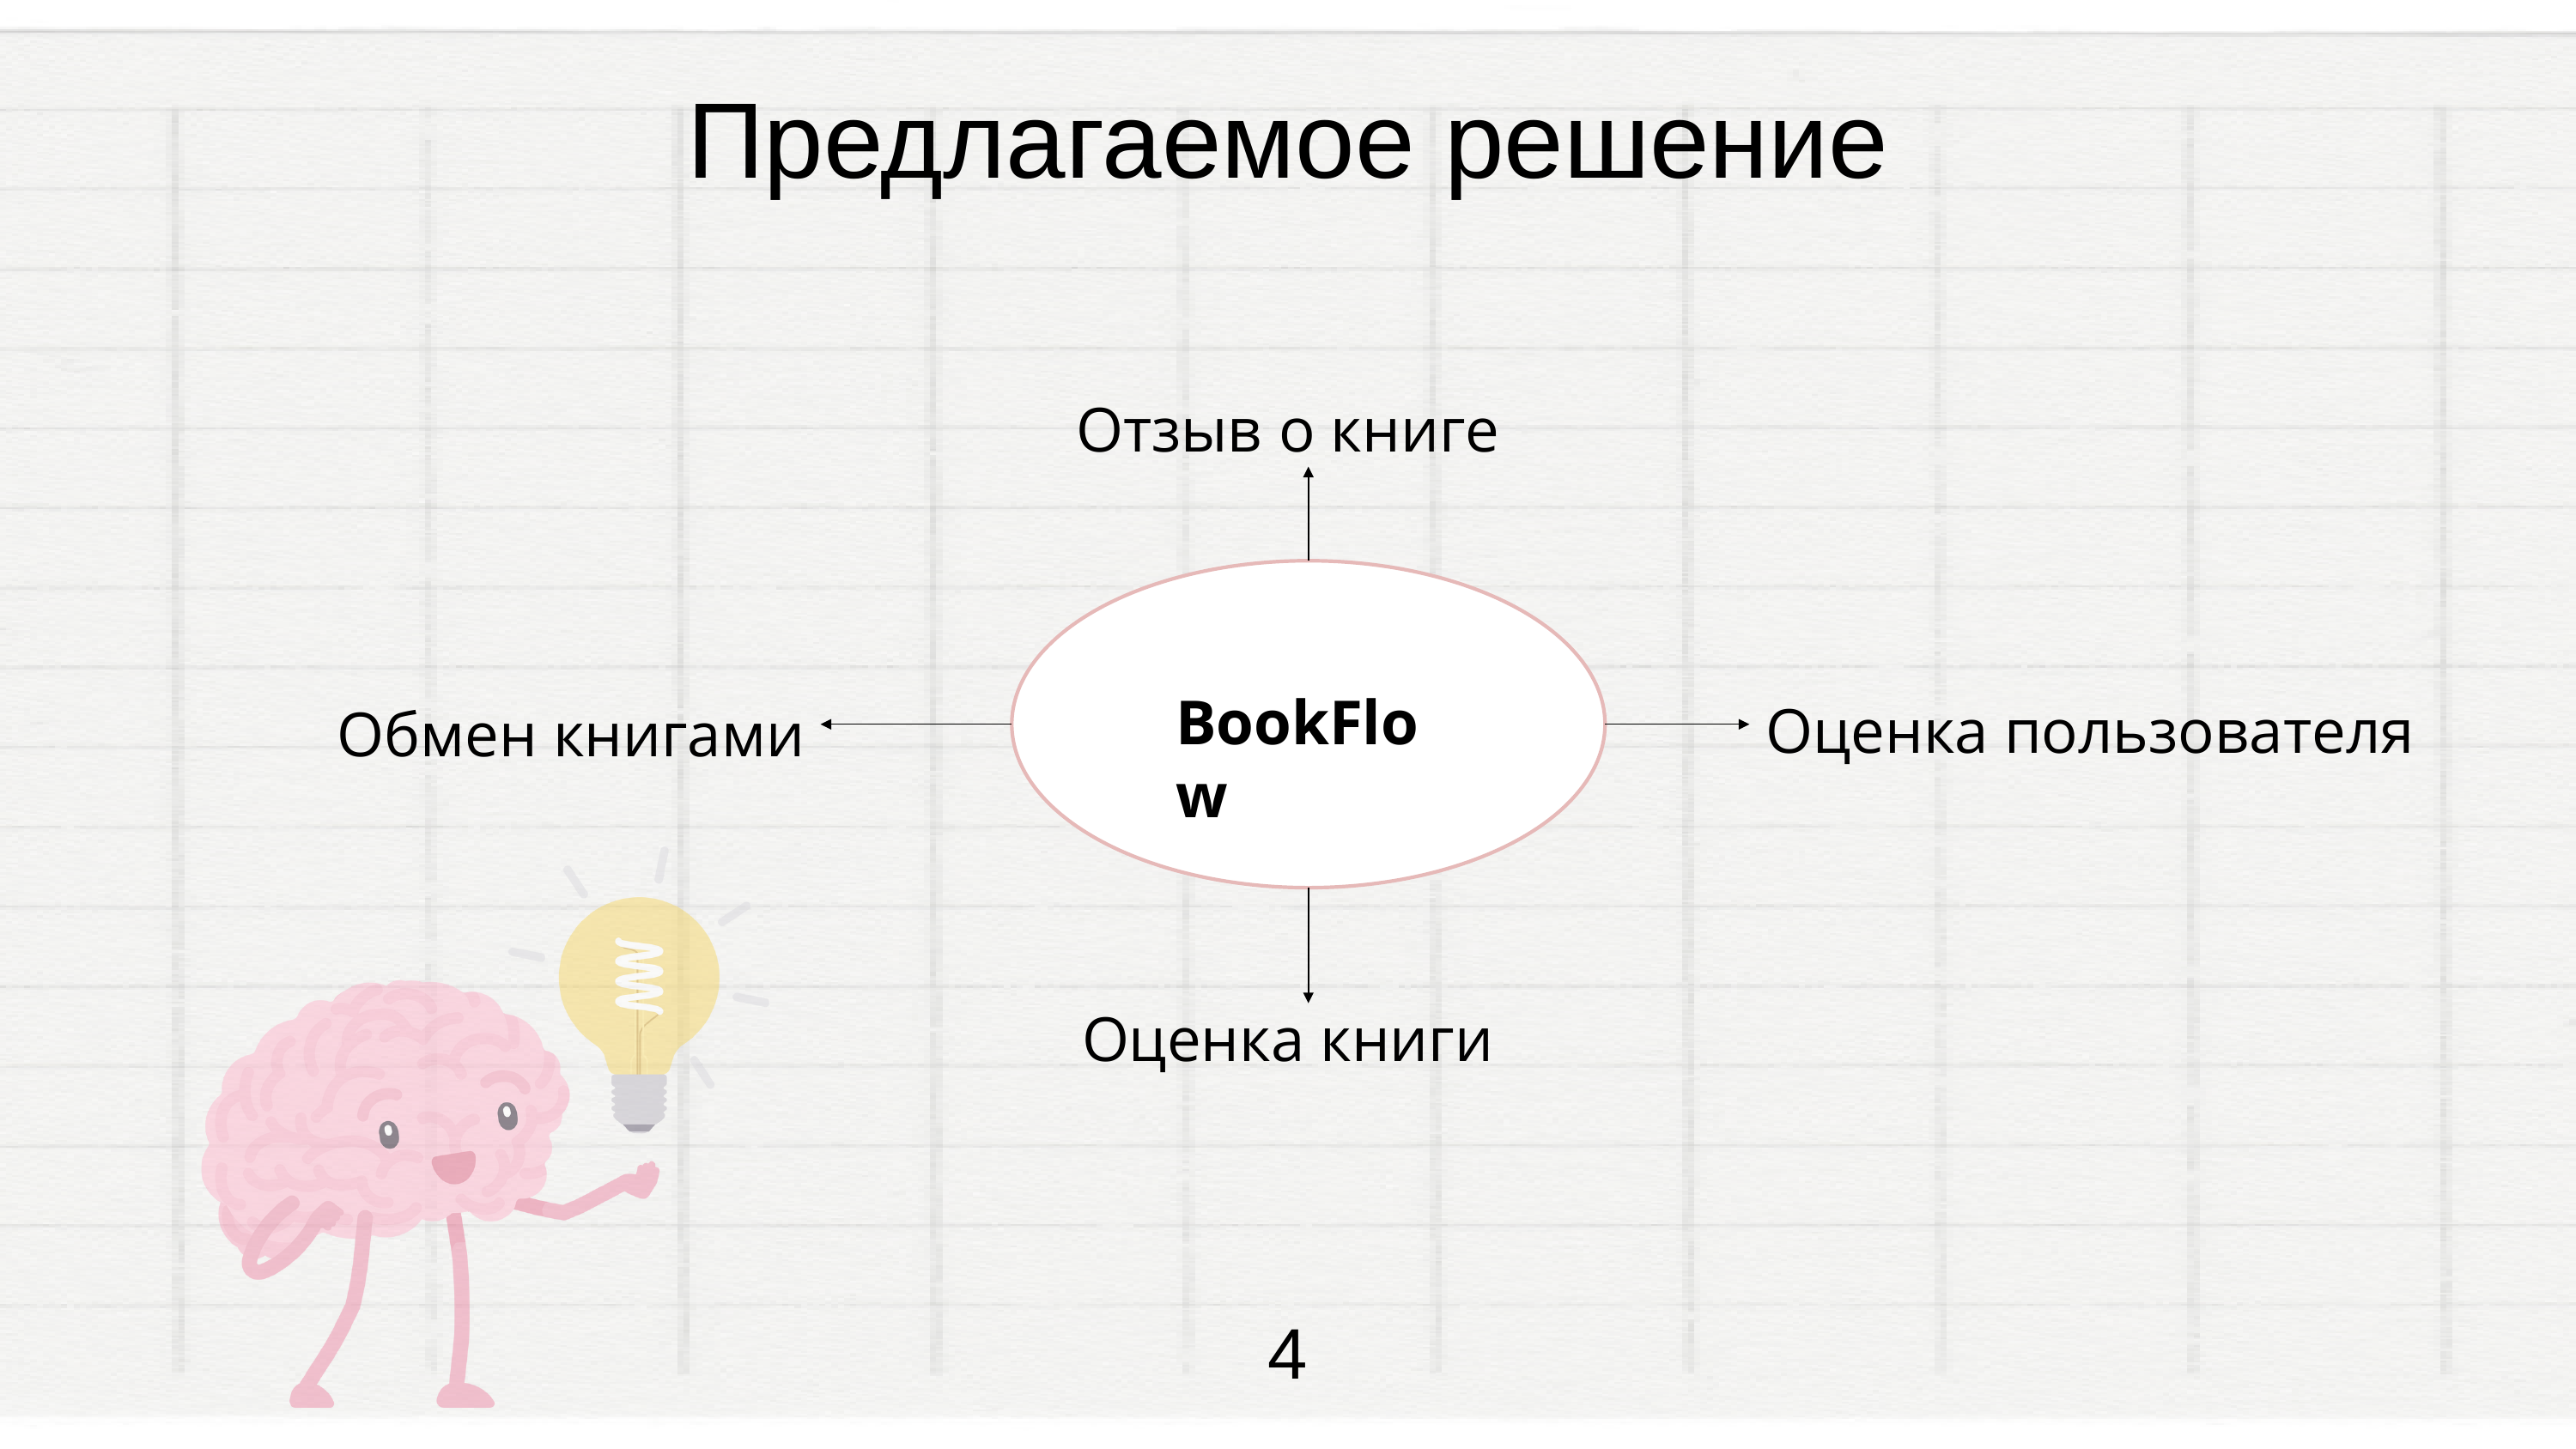

Предлагаемое решение
Отзыв о книге

Оценка пользователя
Обмен книгами
BookFlow

Оценка книги
4